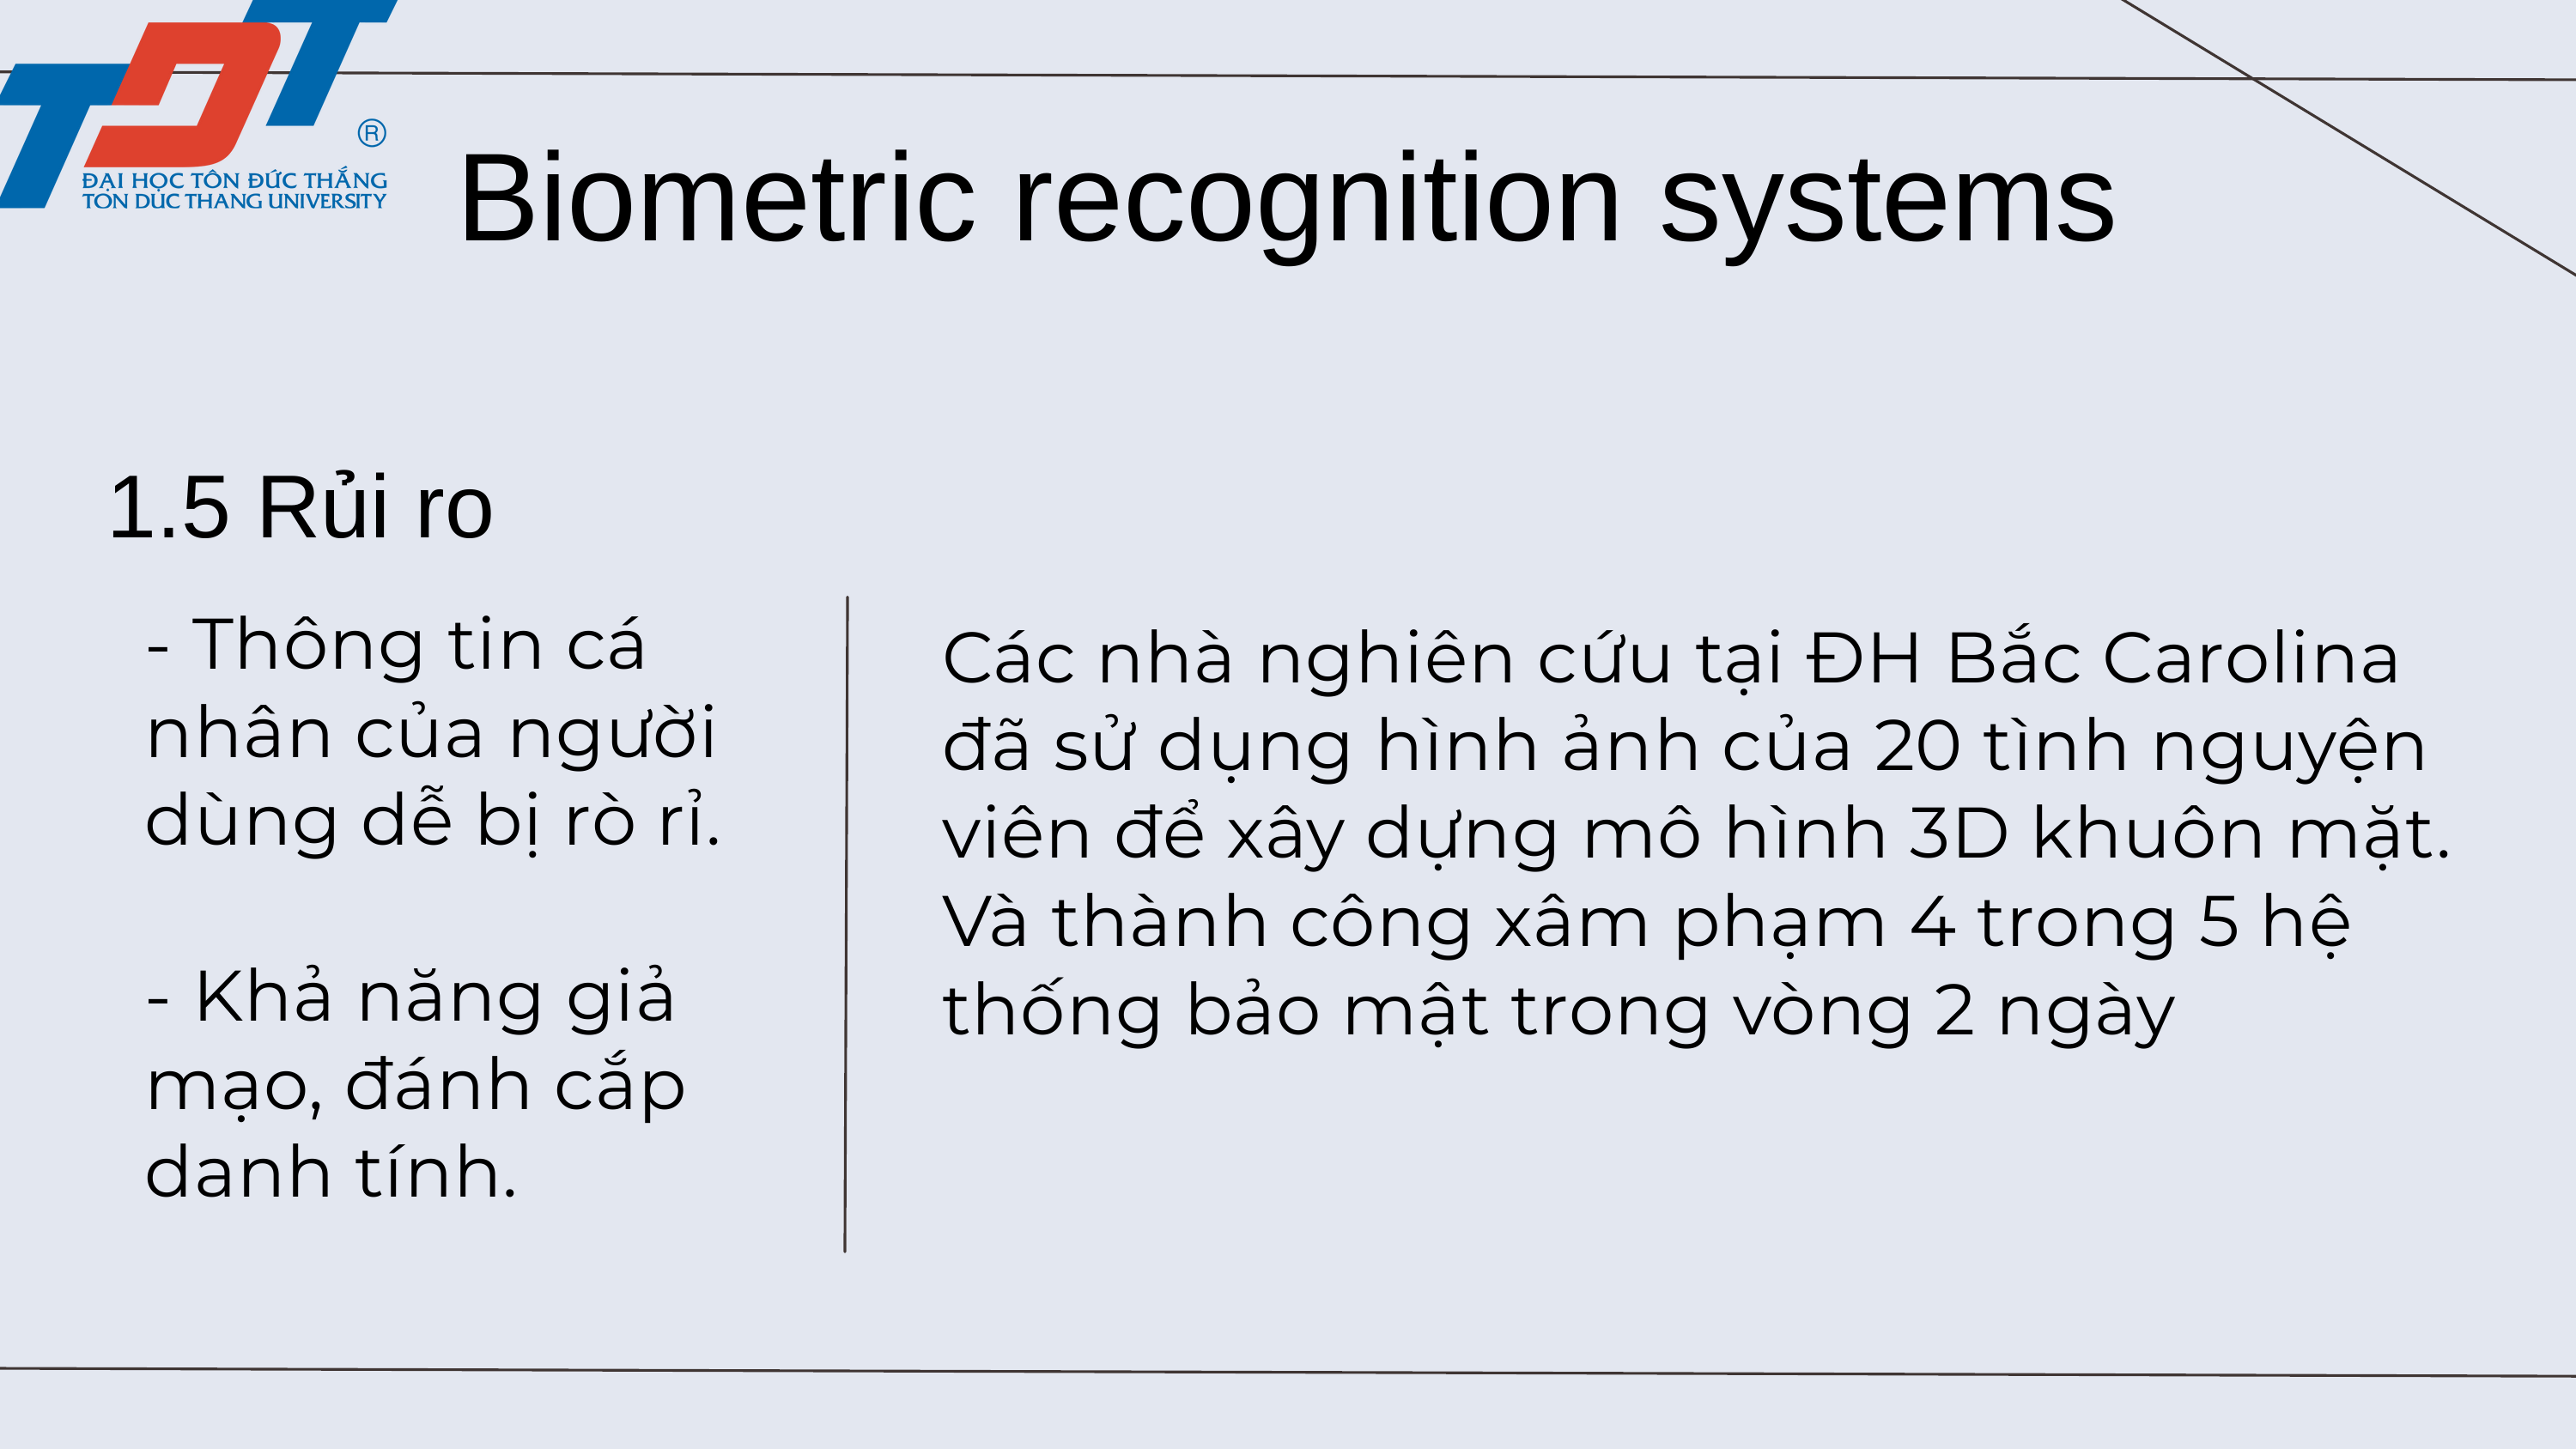

Biometric recognition systems

1.5 Rủi ro
- Thông tin cá nhân của người dùng dễ bị rò rỉ.

- Khả năng giả mạo, đánh cắp danh tính.

Các nhà nghiên cứu tại ĐH Bắc Carolina đã sử dụng hình ảnh của 20 tình nguyện viên để xây dựng mô hình 3D khuôn mặt. Và thành công xâm phạm 4 trong 5 hệ thống bảo mật trong vòng 2 ngày